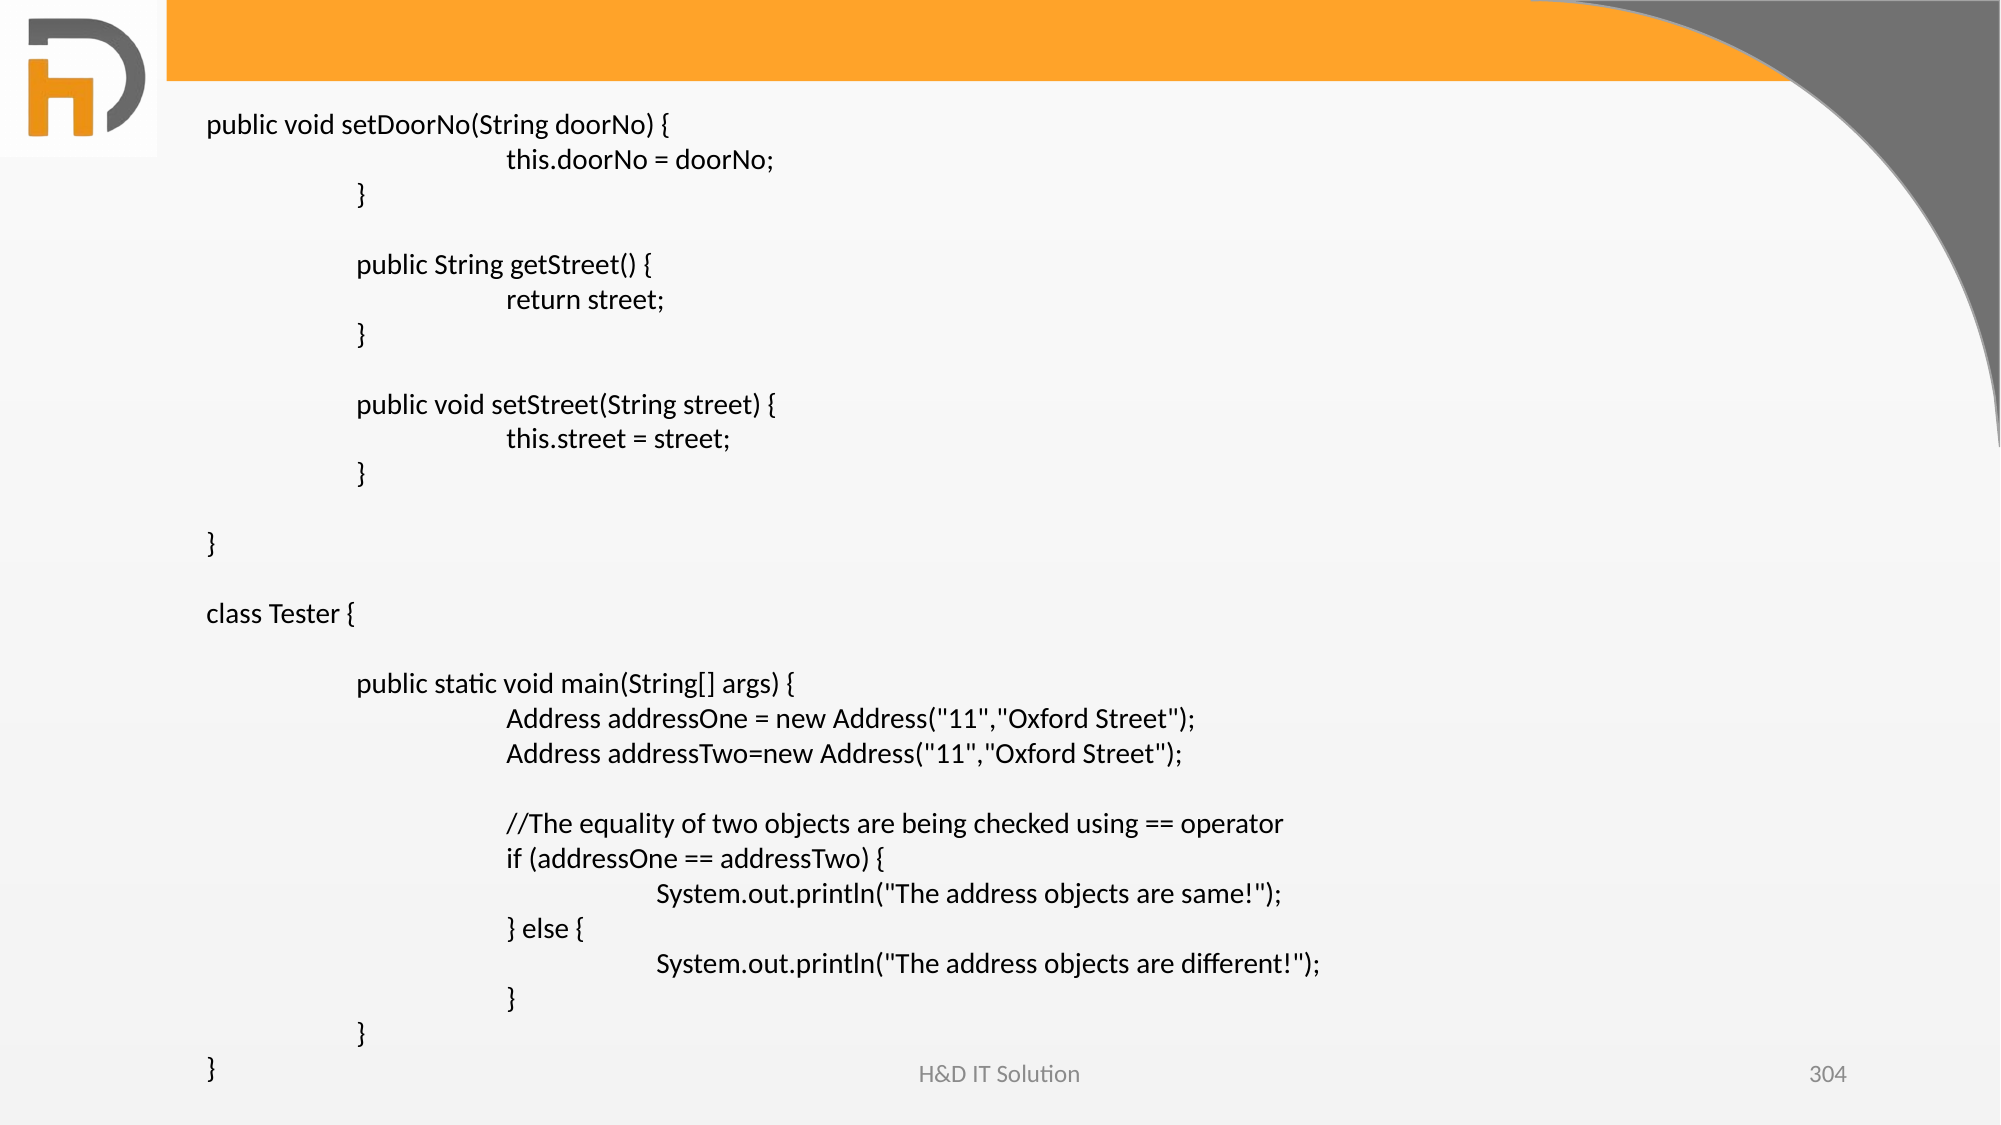

public void setDoorNo(String doorNo) {
		this.doorNo = doorNo;
	}

	public String getStreet() {
		return street;
	}

	public void setStreet(String street) {
		this.street = street;
	}

}

class Tester {

	public static void main(String[] args) {
		Address addressOne = new Address("11","Oxford Street");
		Address addressTwo=new Address("11","Oxford Street");

		//The equality of two objects are being checked using == operator
		if (addressOne == addressTwo) {
			System.out.println("The address objects are same!");
		} else {
			System.out.println("The address objects are different!");
		}
	}
}
H&D IT Solution
304